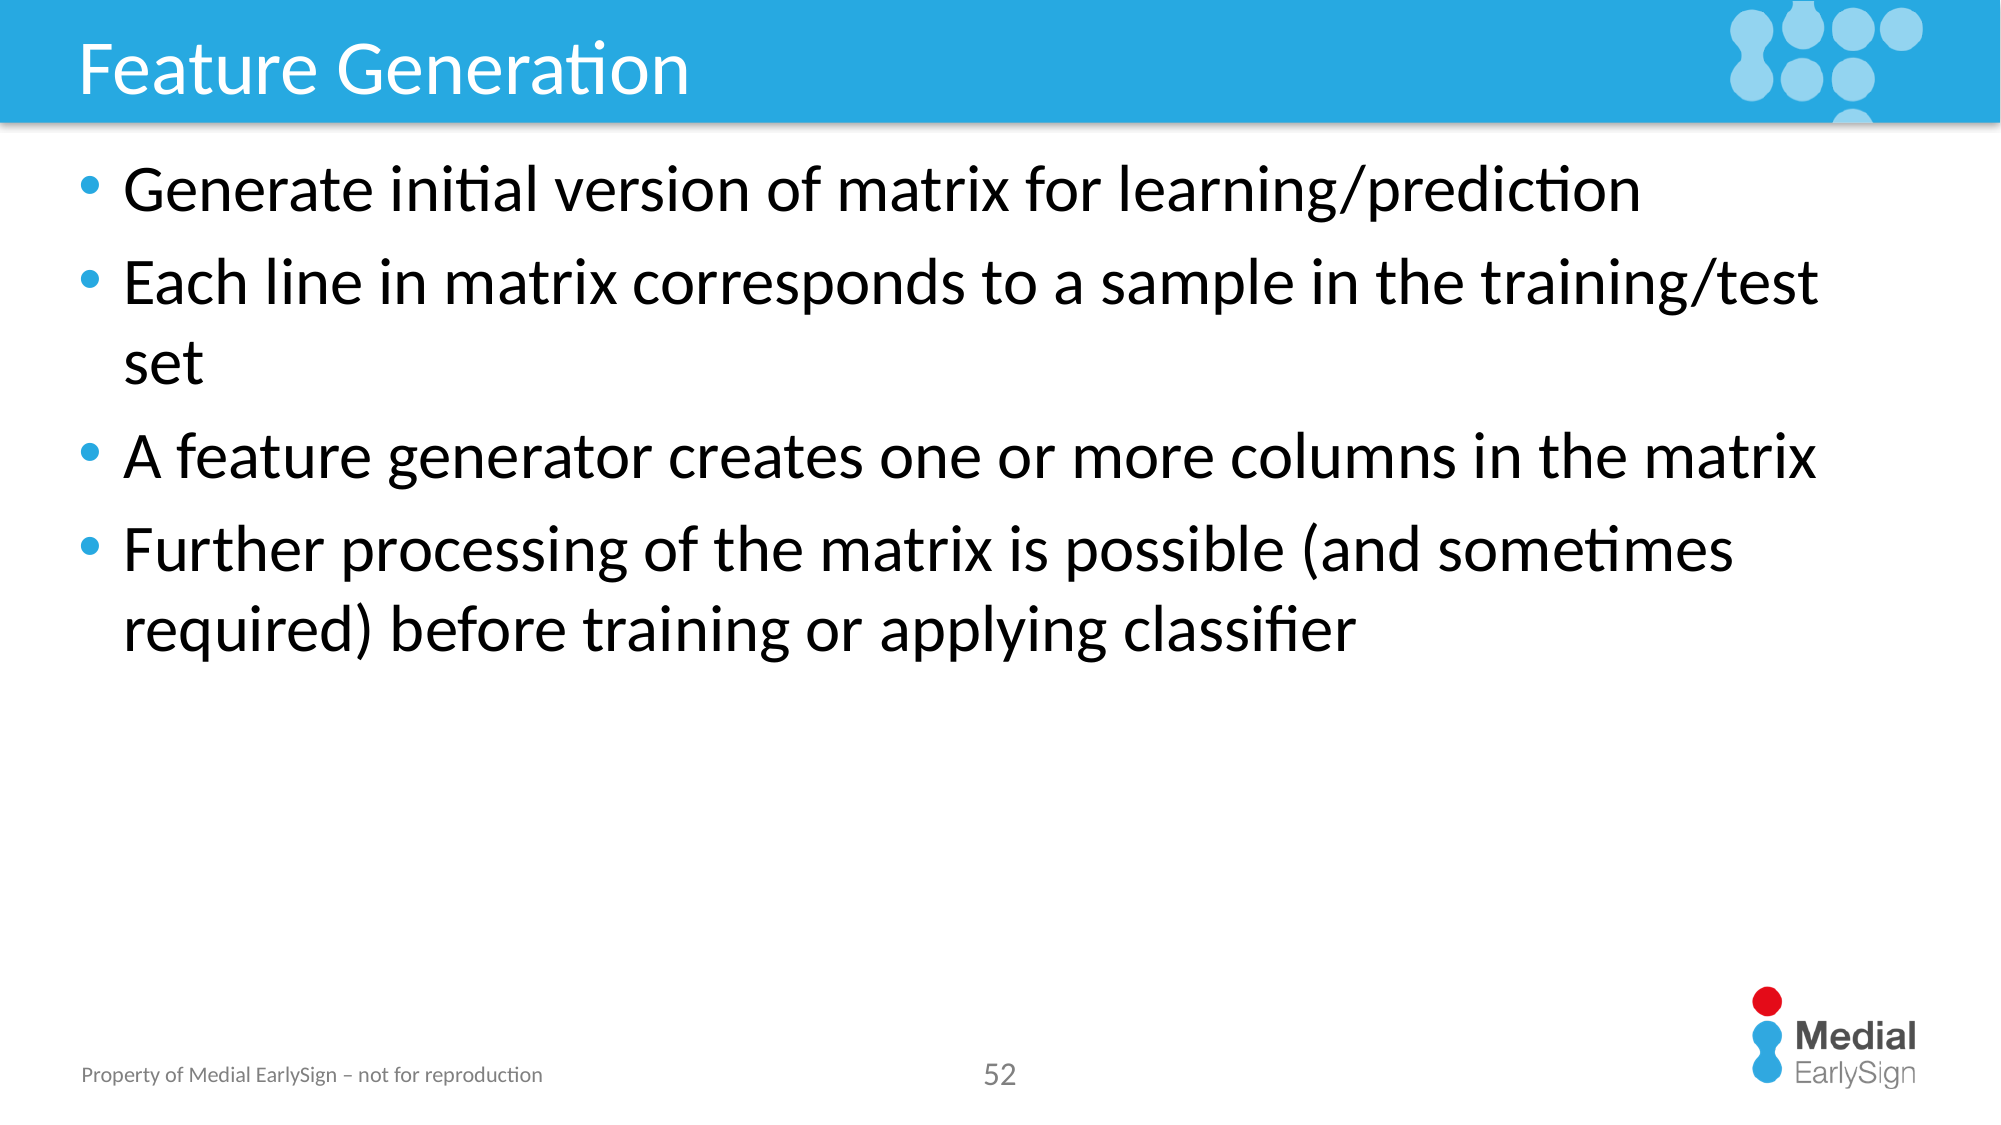

# Feature Generation
Generate initial version of matrix for learning/prediction
Each line in matrix corresponds to a sample in the training/test set
A feature generator creates one or more columns in the matrix
Further processing of the matrix is possible (and sometimes required) before training or applying classifier